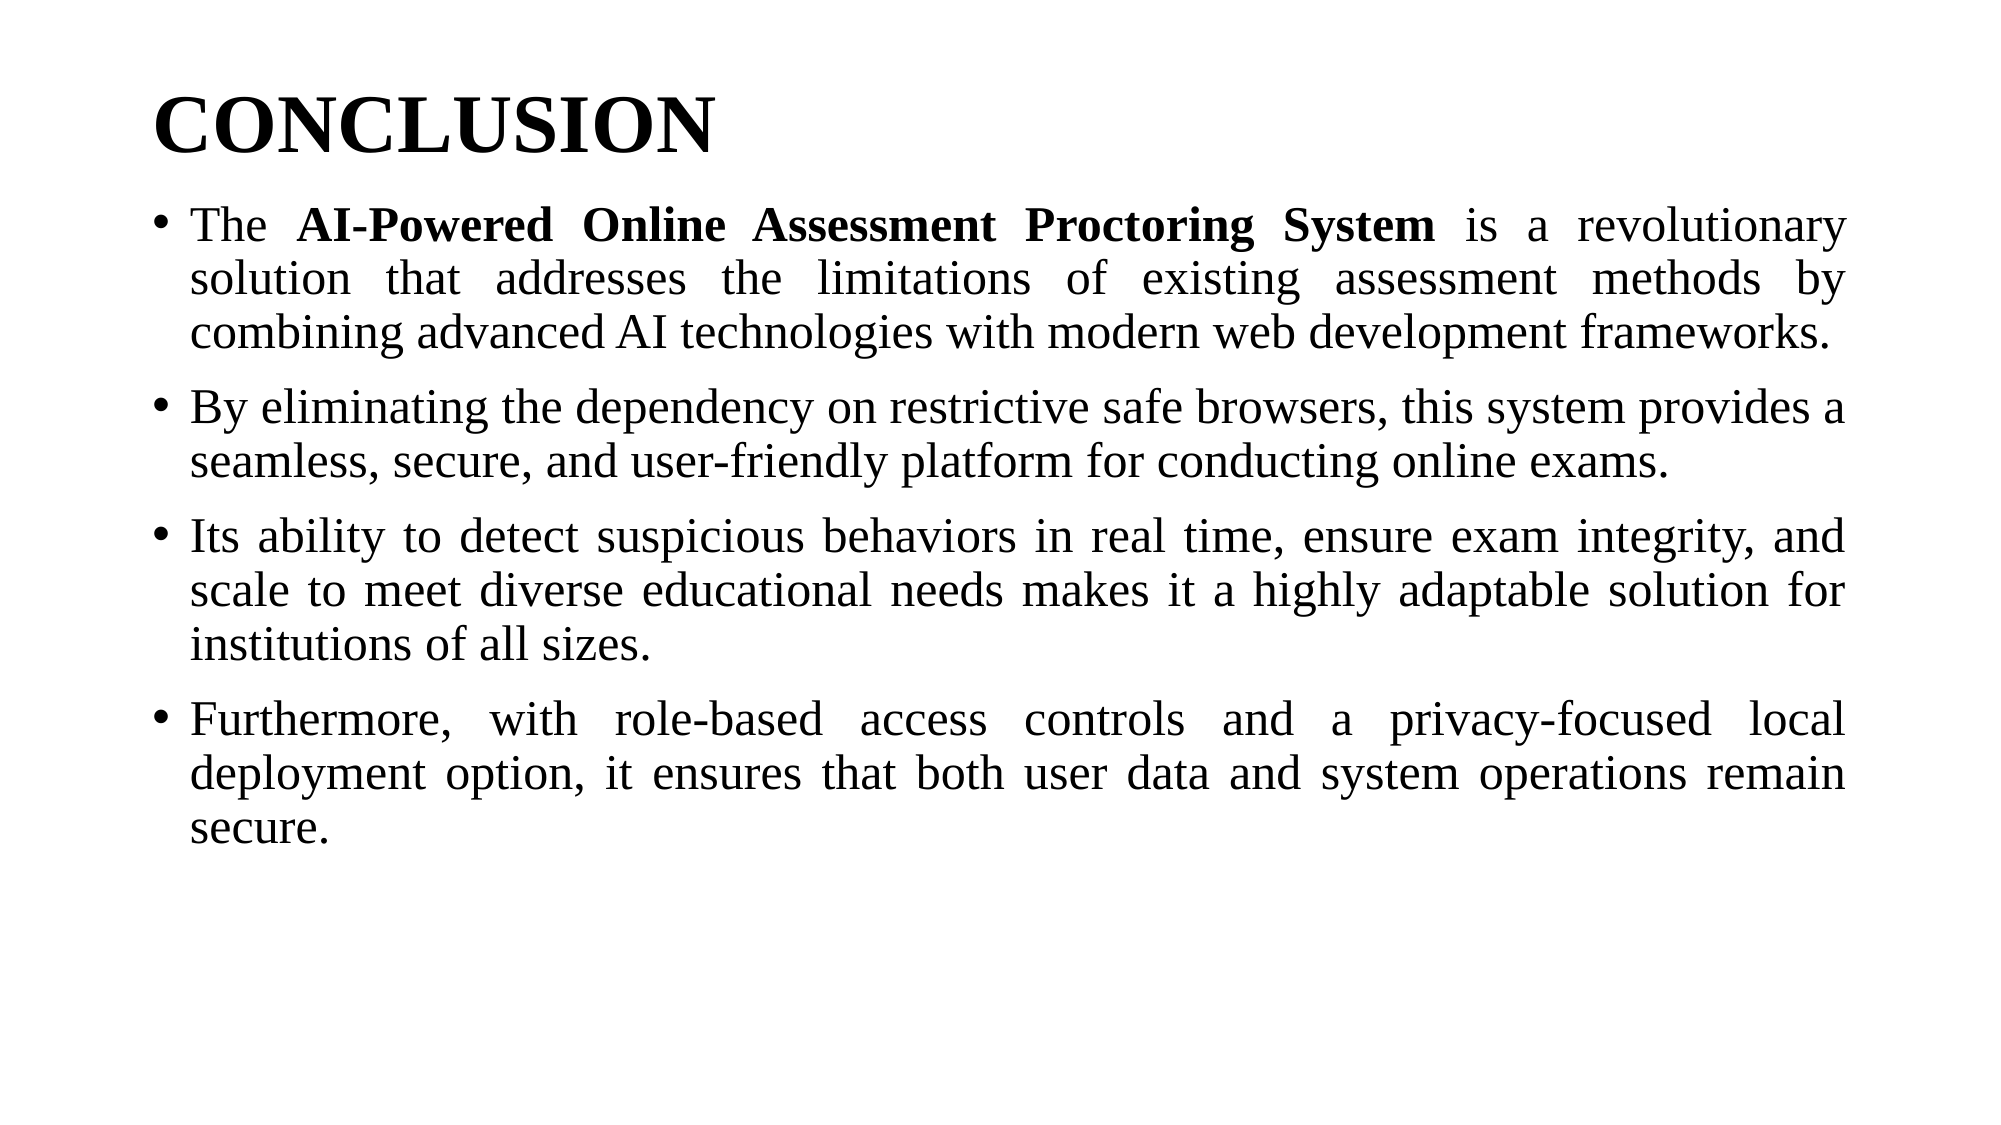

# CONCLUSION
The AI-Powered Online Assessment Proctoring System is a revolutionary solution that addresses the limitations of existing assessment methods by combining advanced AI technologies with modern web development frameworks.
By eliminating the dependency on restrictive safe browsers, this system provides a seamless, secure, and user-friendly platform for conducting online exams.
Its ability to detect suspicious behaviors in real time, ensure exam integrity, and scale to meet diverse educational needs makes it a highly adaptable solution for institutions of all sizes.
Furthermore, with role-based access controls and a privacy-focused local deployment option, it ensures that both user data and system operations remain secure.